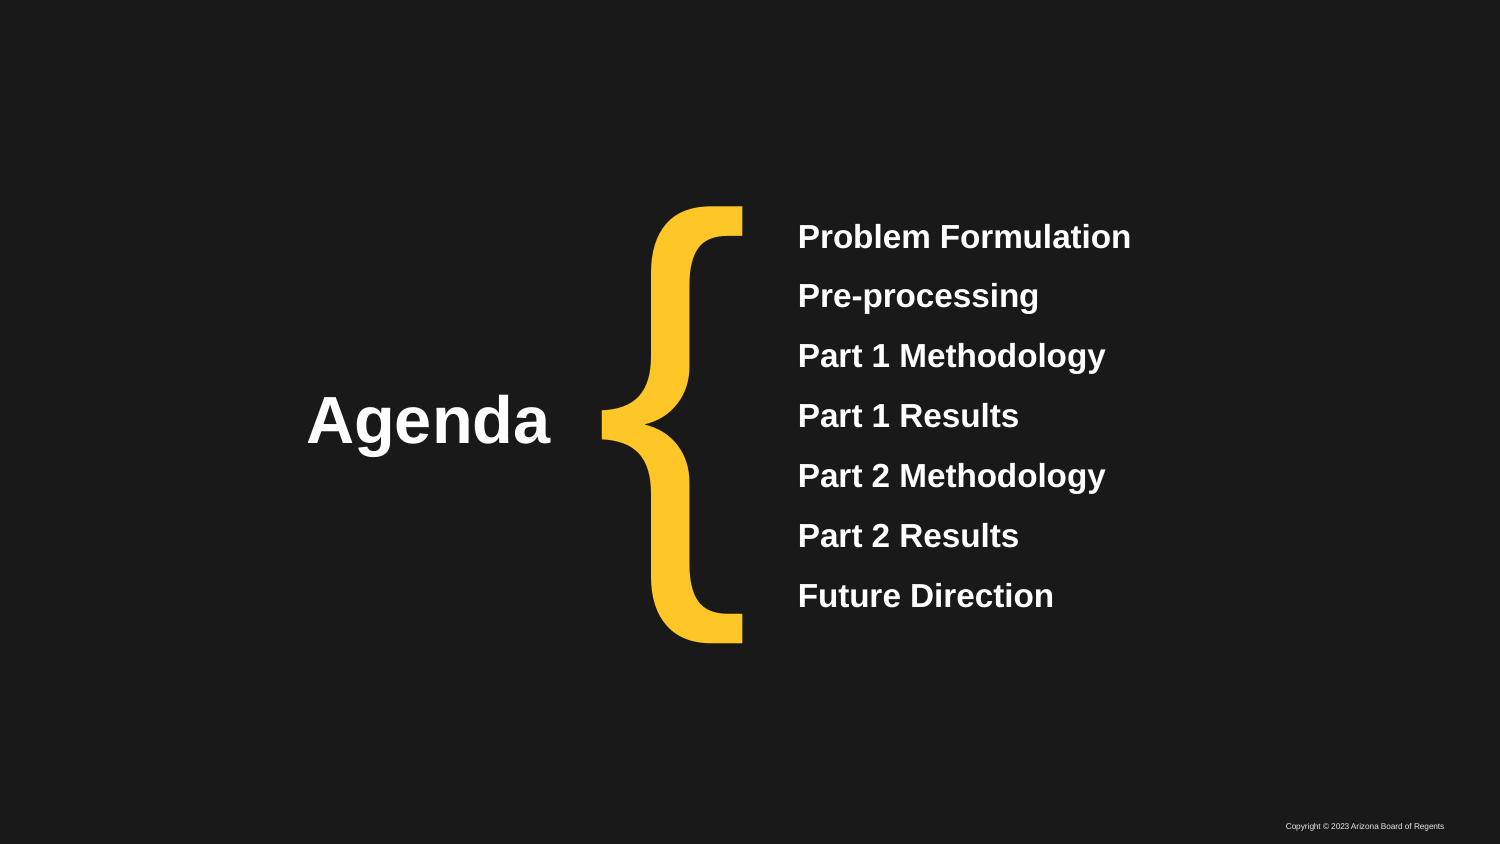

# Agenda
Problem Formulation
Pre-processing
Part 1 Methodology
Part 1 Results
Part 2 Methodology
Part 2 Results
Future Direction